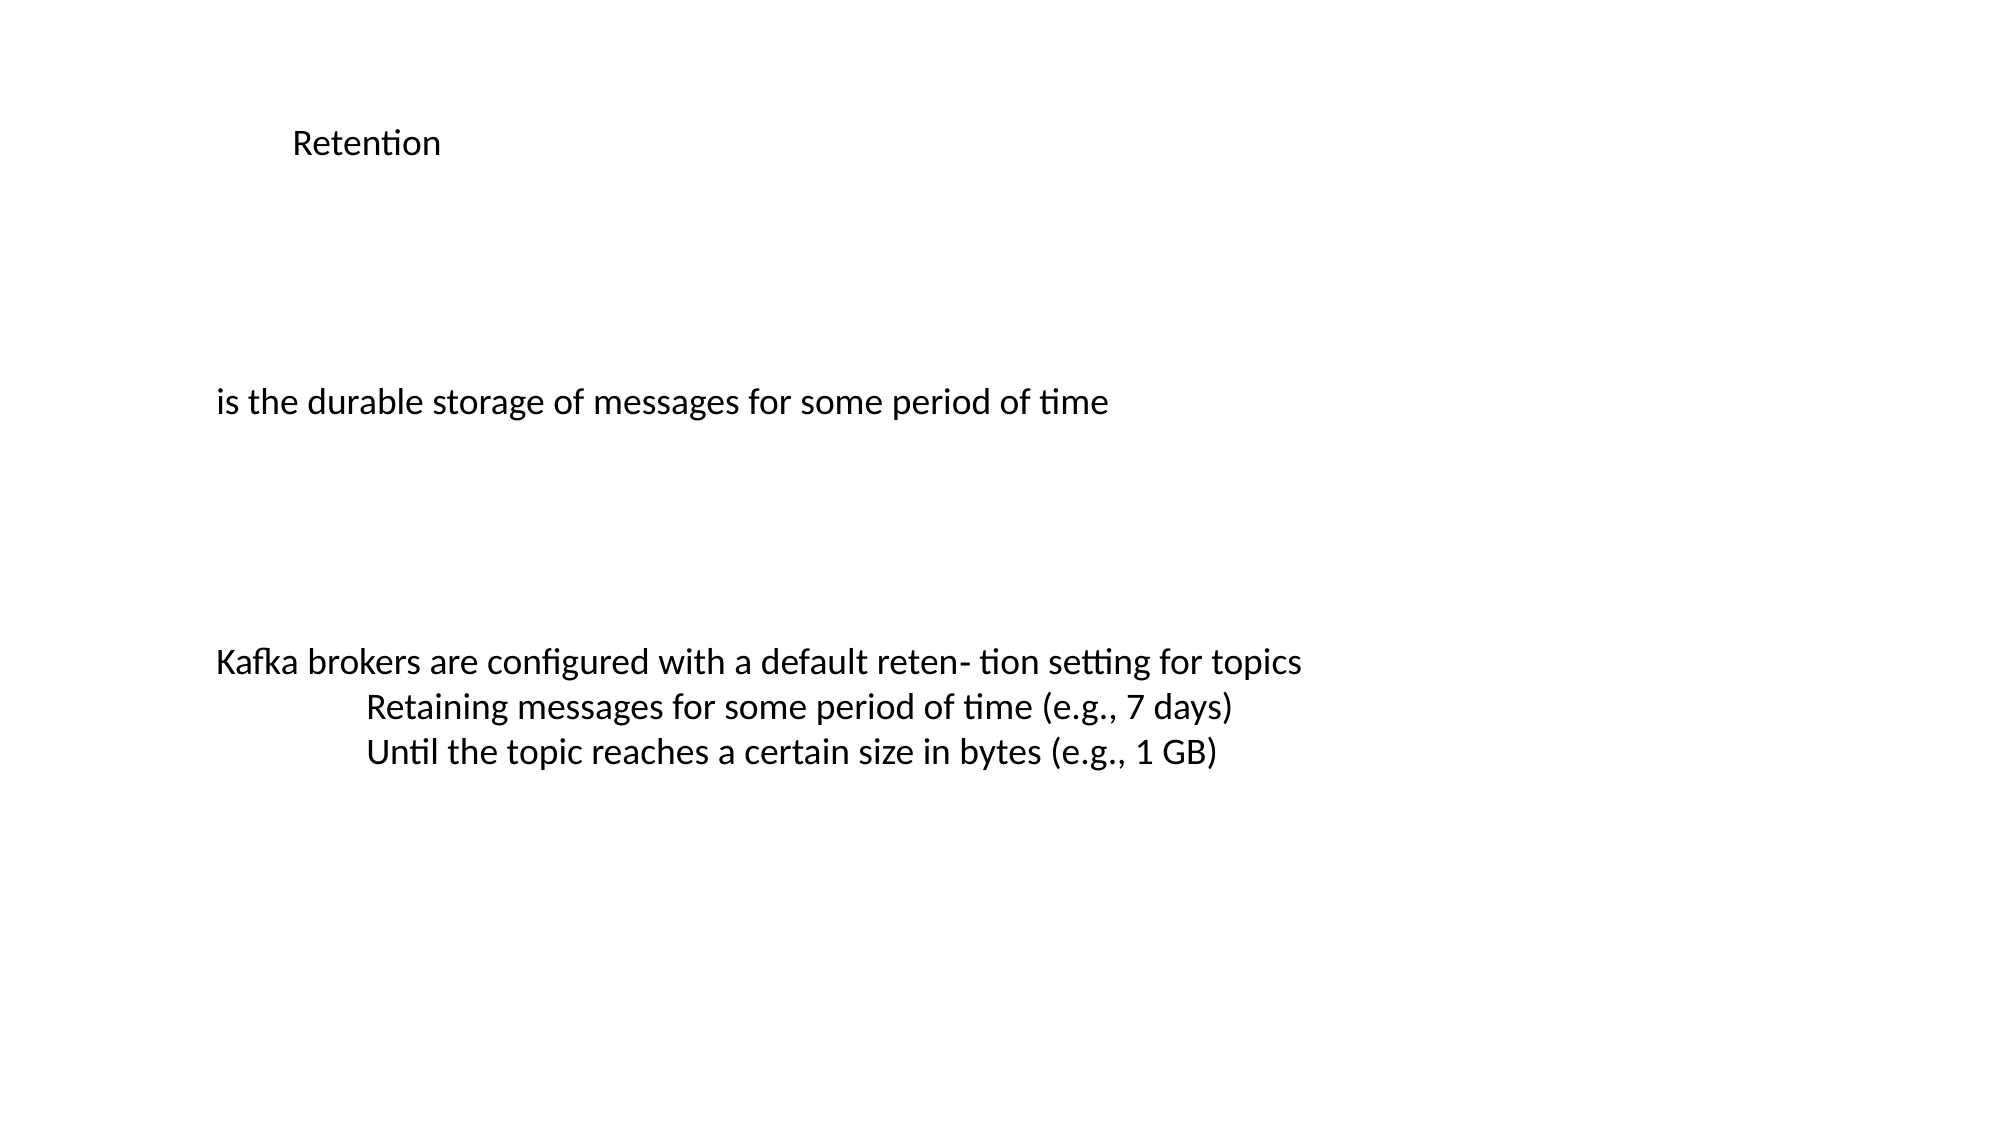

Retention
is the durable storage of messages for some period of time
Kafka brokers are configured with a default reten‐ tion setting for topics
	Retaining messages for some period of time (e.g., 7 days)
	Until the topic reaches a certain size in bytes (e.g., 1 GB)